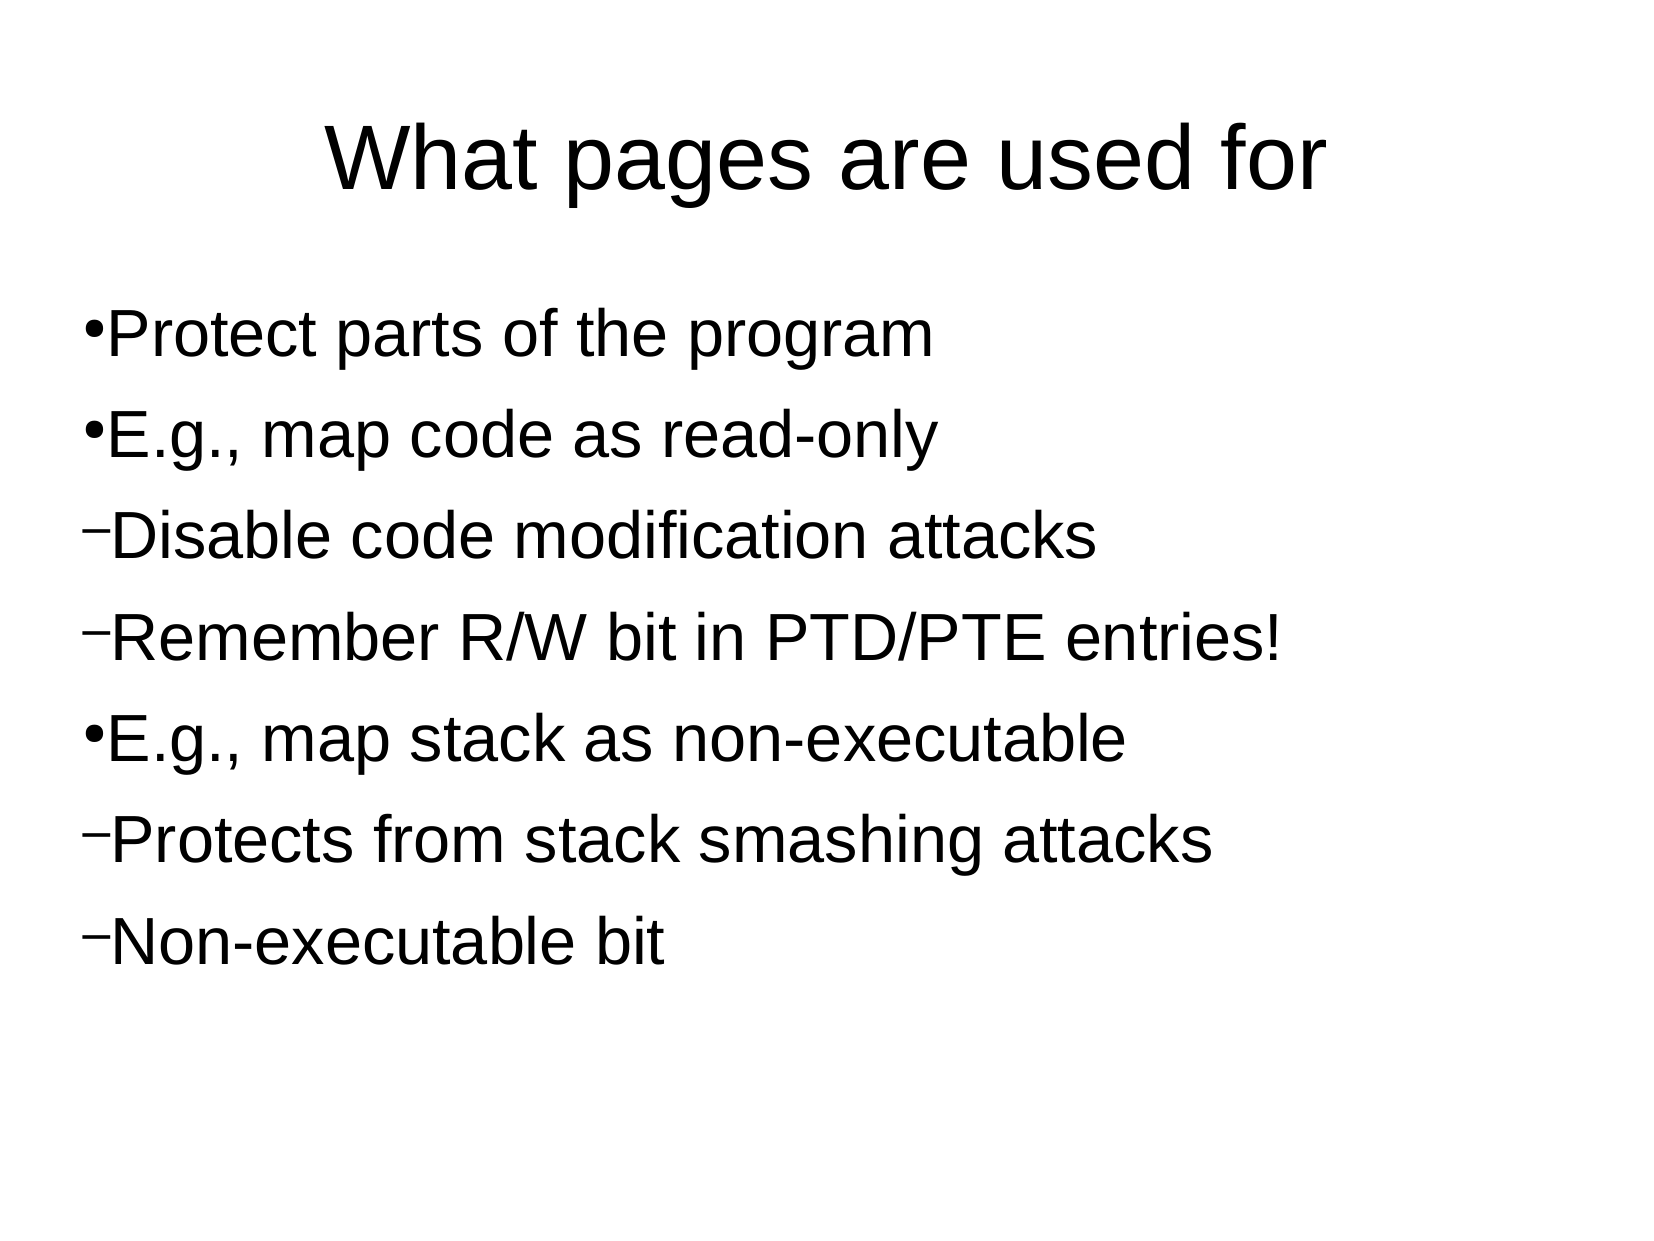

What pages are used for
Protect parts of the program
E.g., map code as read-only
Disable code modification attacks
Remember R/W bit in PTD/PTE entries!
E.g., map stack as non-executable
Protects from stack smashing attacks
Non-executable bit